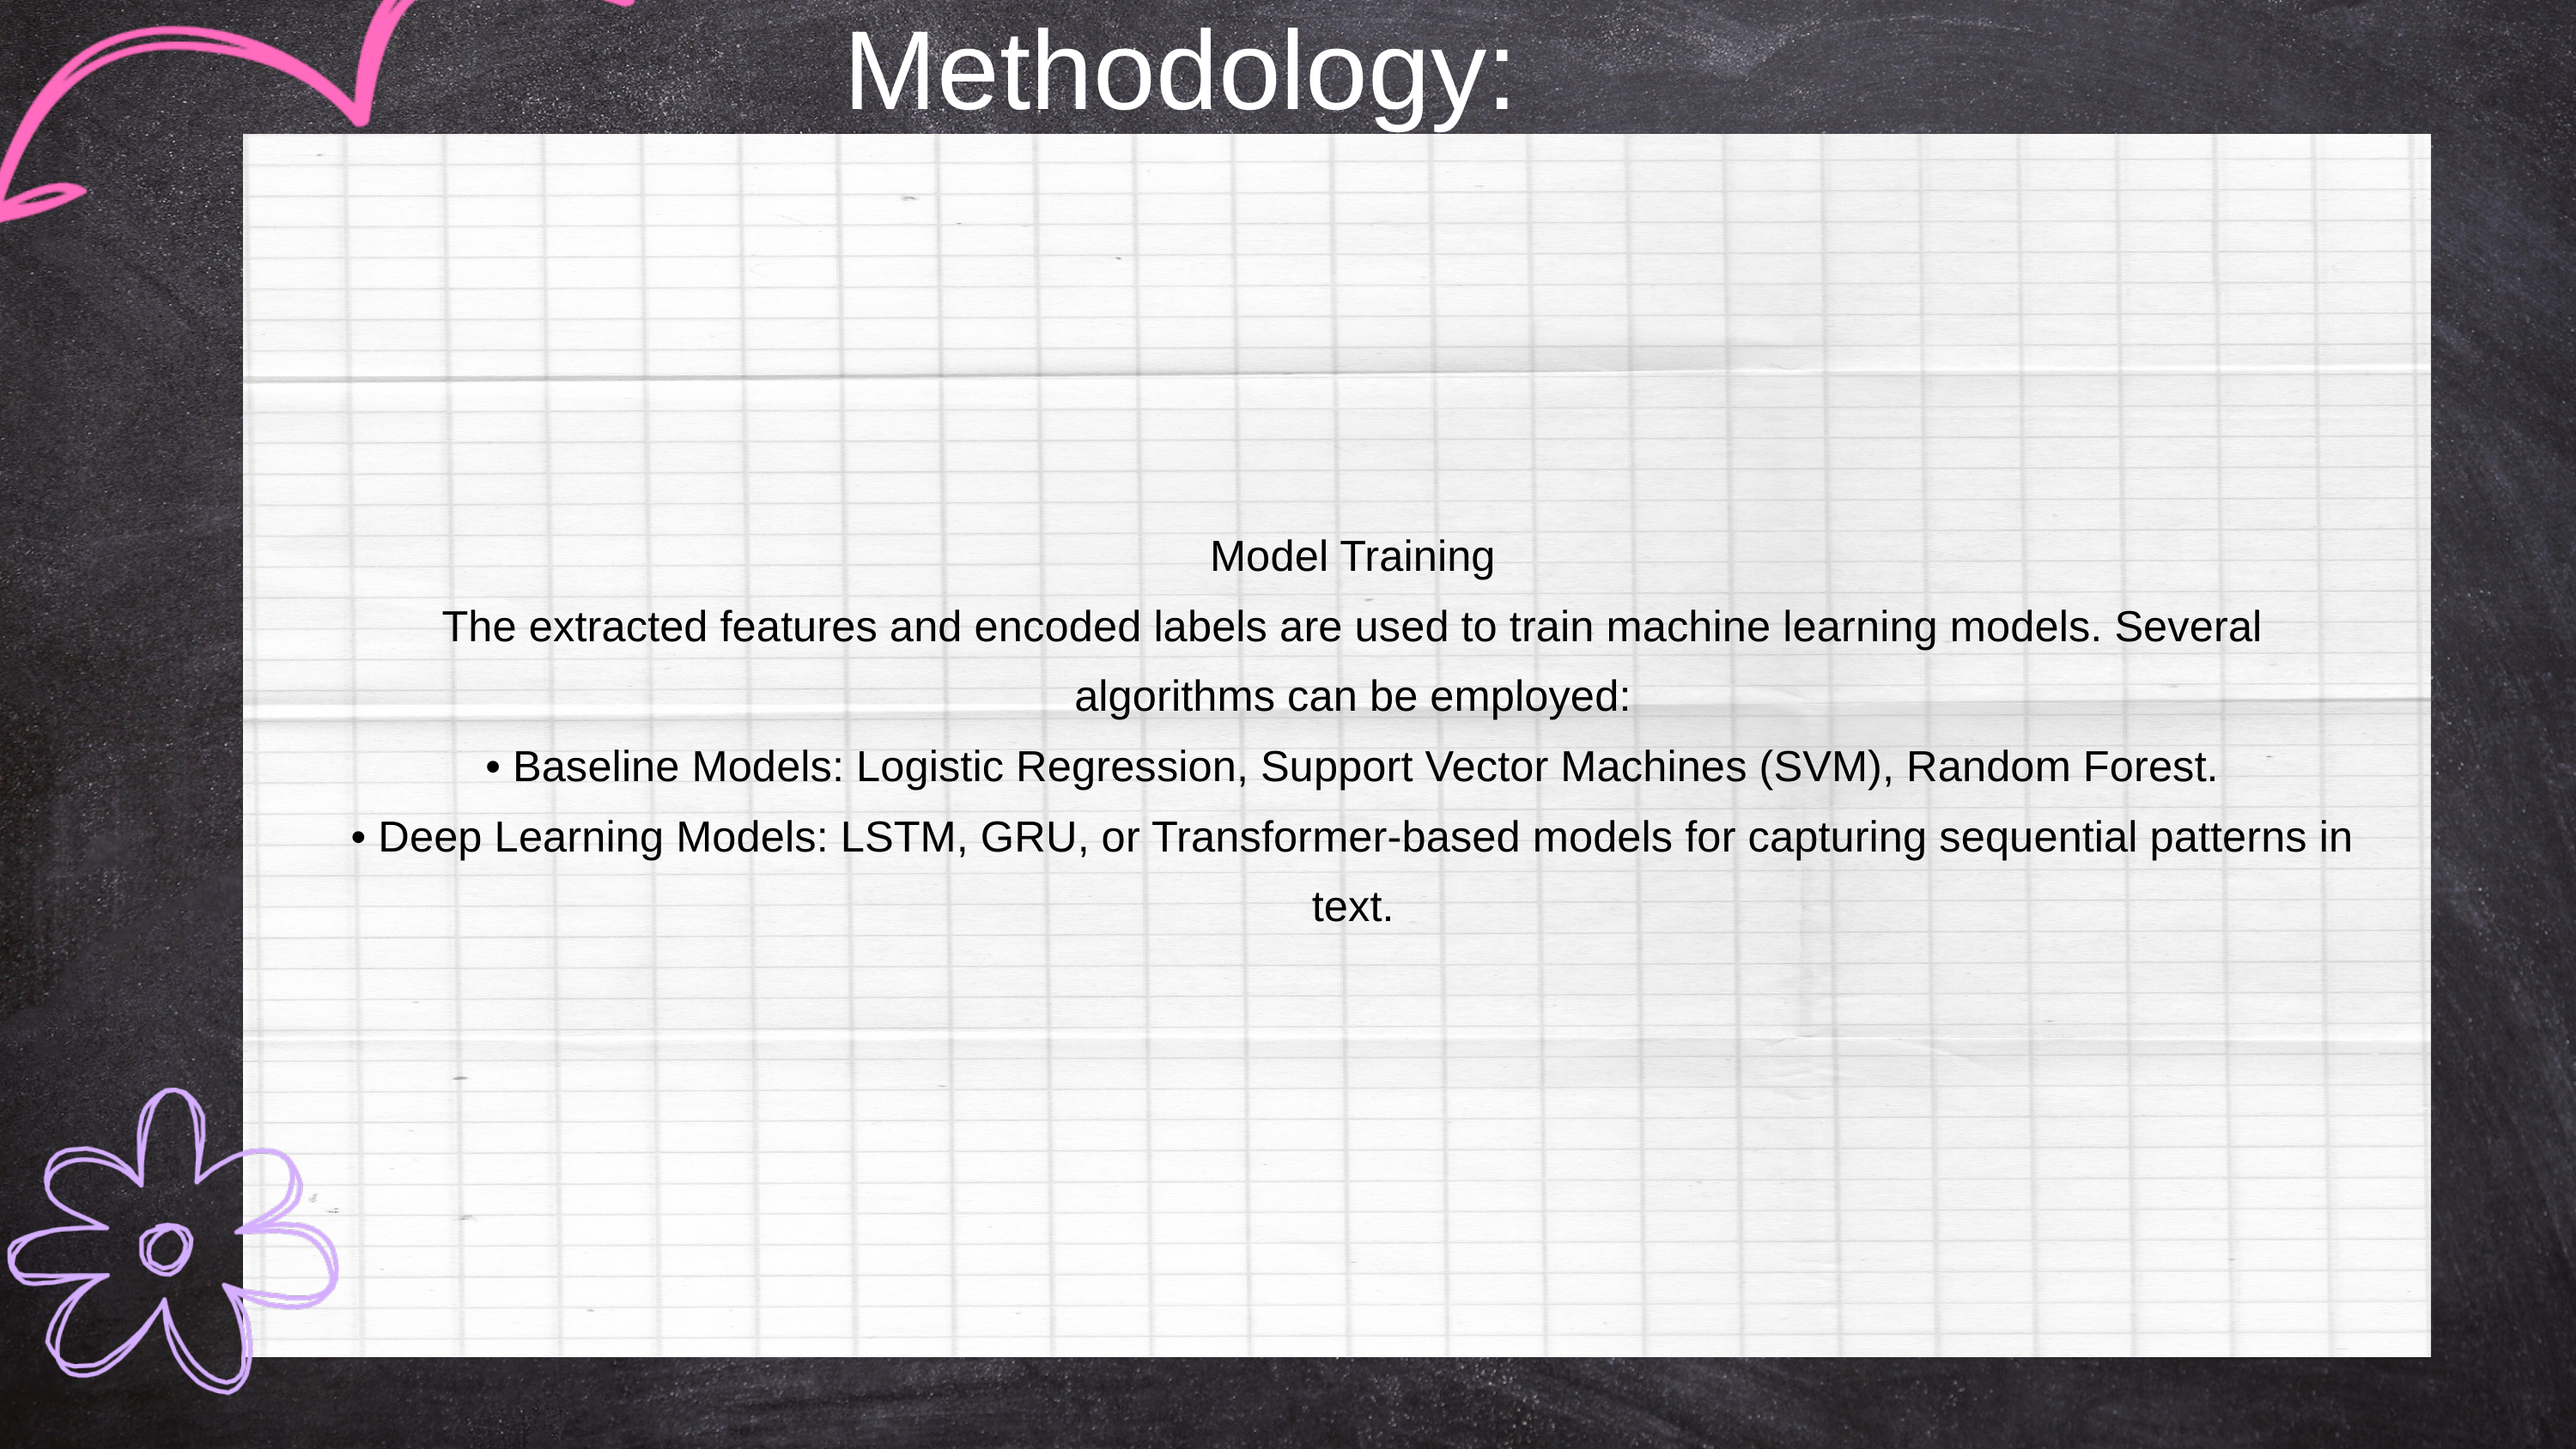

Methodology:
Model Training
The extracted features and encoded labels are used to train machine learning models. Several algorithms can be employed:
• Baseline Models: Logistic Regression, Support Vector Machines (SVM), Random Forest.
• Deep Learning Models: LSTM, GRU, or Transformer-based models for capturing sequential patterns in text.